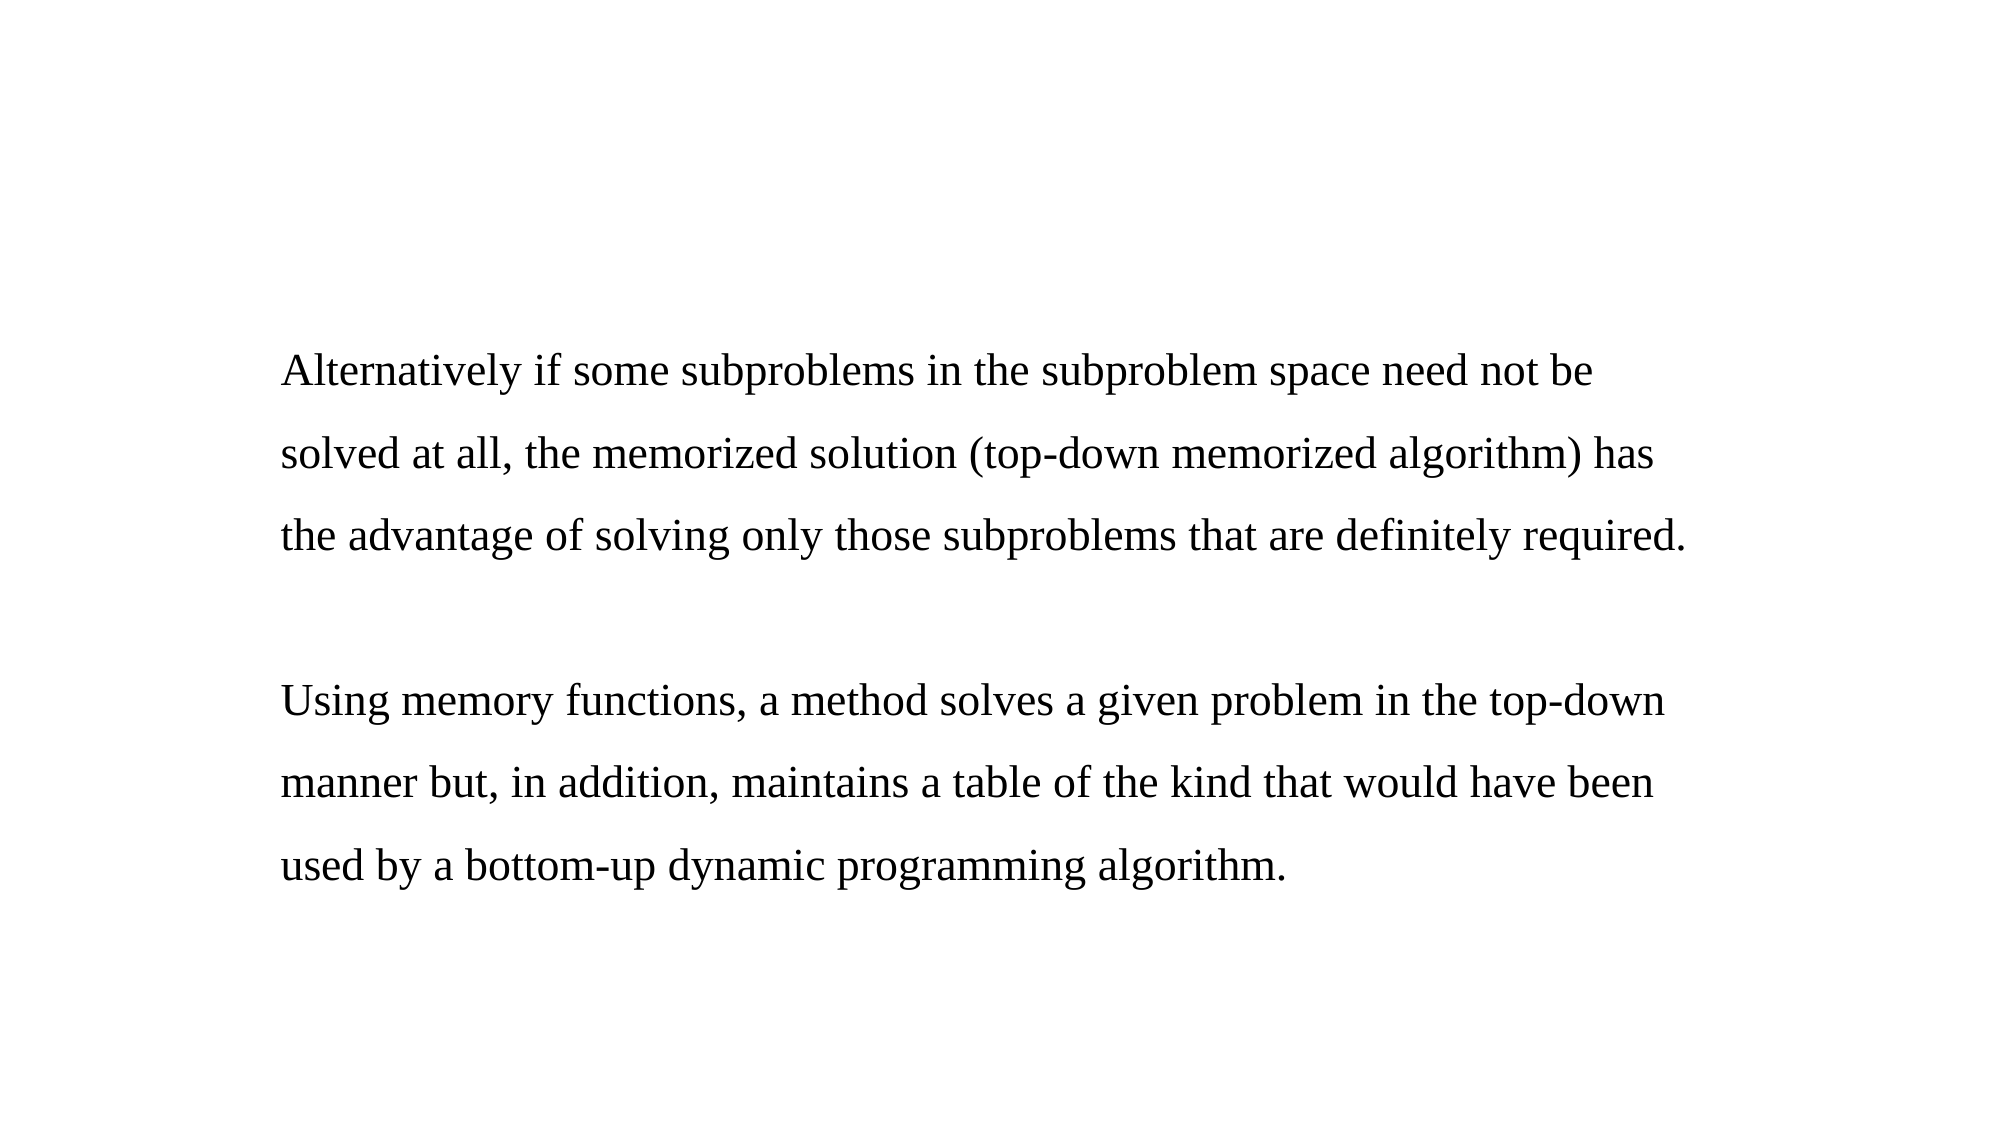

Alternatively if some subproblems in the subproblem space need not be solved at all, the memorized solution (top-down memorized algorithm) has the advantage of solving only those subproblems that are definitely required.

Using memory functions, a method solves a given problem in the top-down manner but, in addition, maintains a table of the kind that would have been used by a bottom-up dynamic programming algorithm.